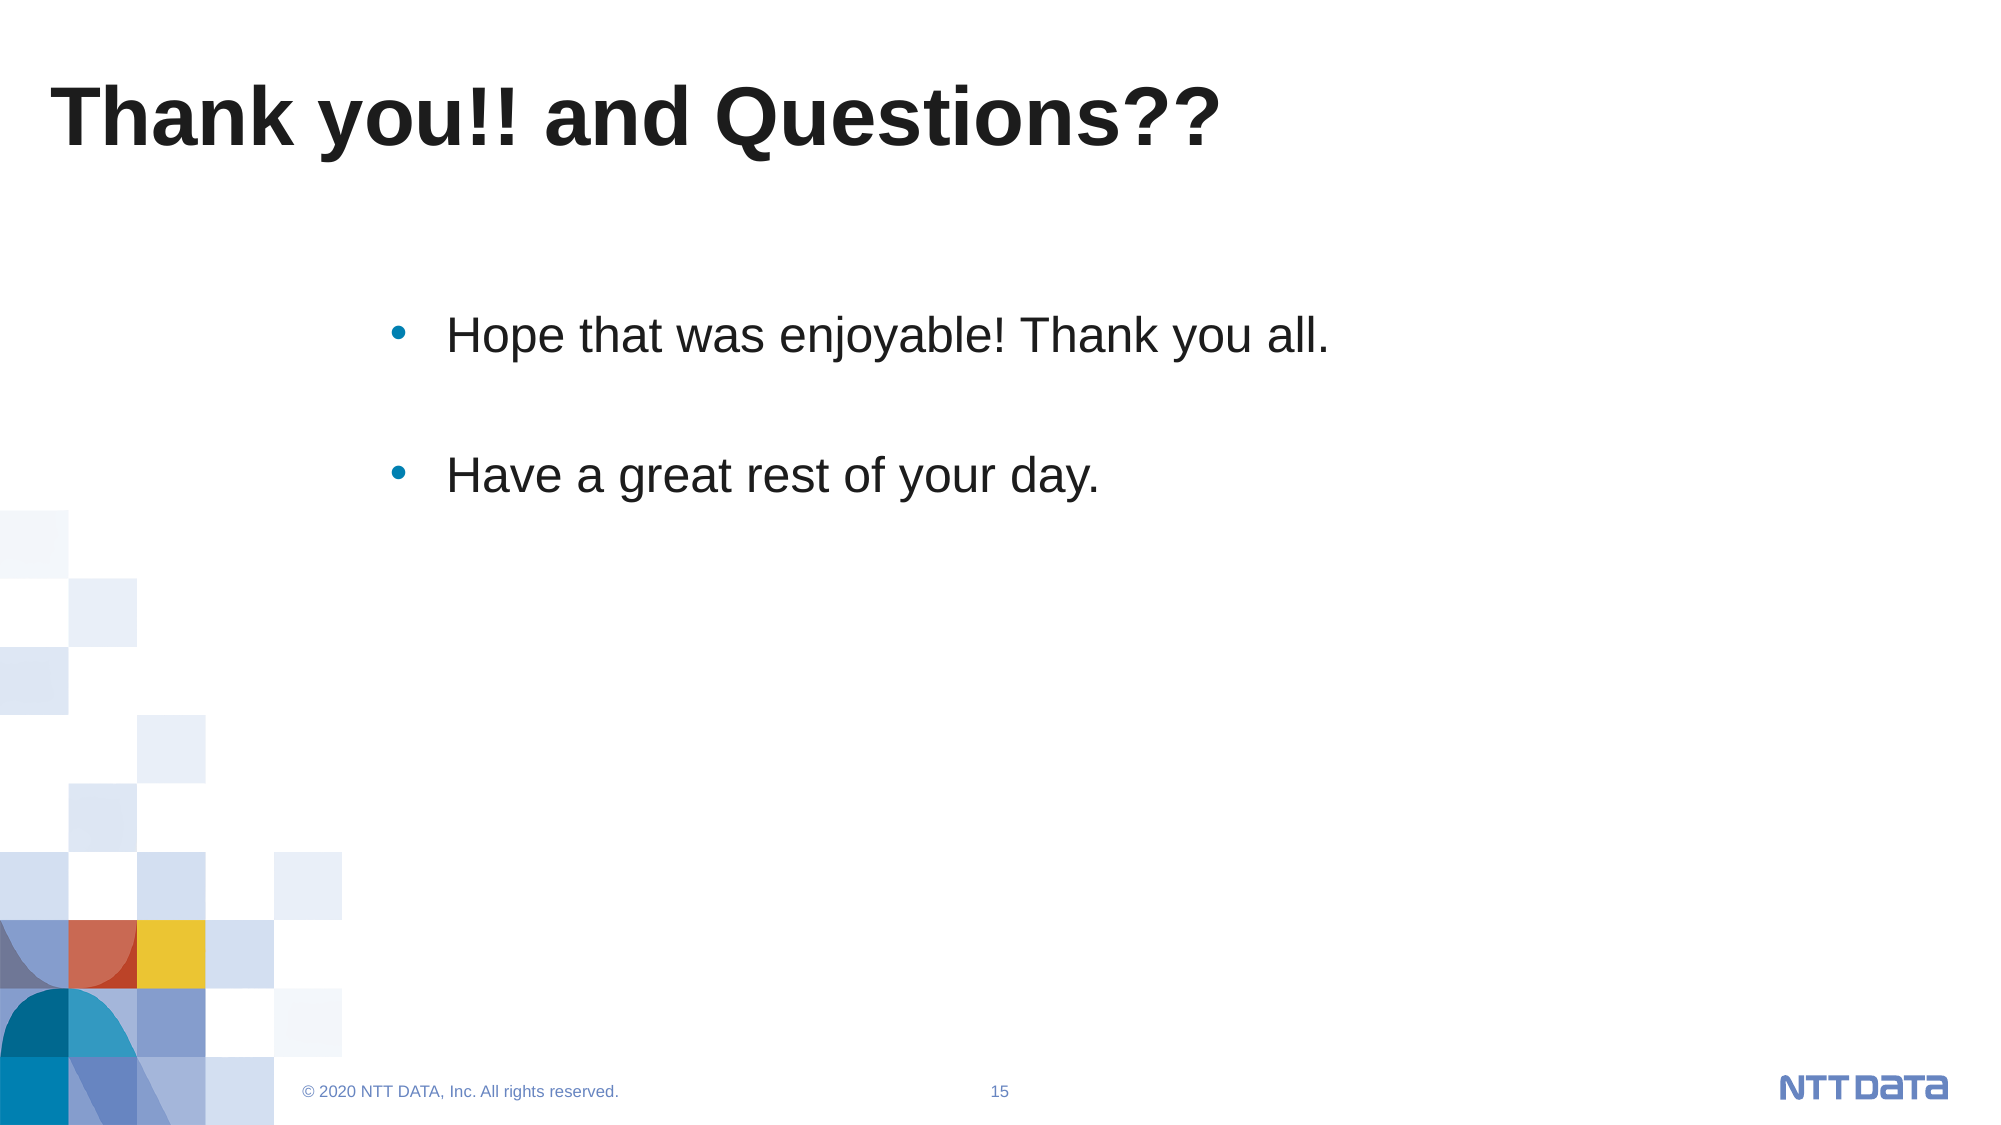

# Thank you!! and Questions??

Hope that was enjoyable! Thank you all.

Have a great rest of your day.
© 2020 NTT DATA, Inc. All rights reserved.
15